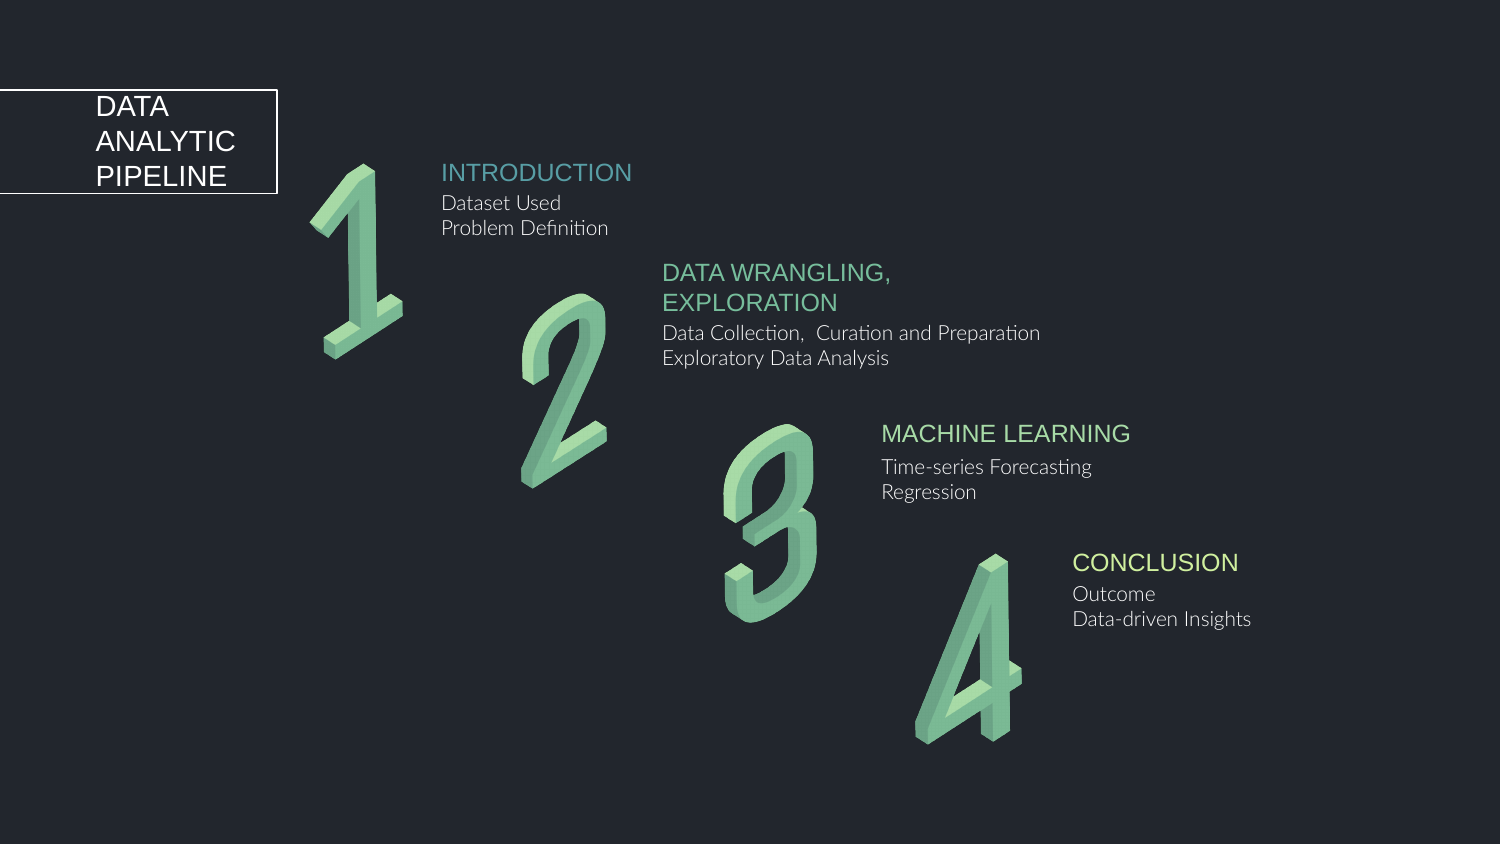

DATA ANALYTIC PIPELINE
# INTRODUCTION
Dataset Used
Problem Definition

DATA WRANGLING, EXPLORATION
Data Collection,  Curation and Preparation
Exploratory Data Analysis
MACHINE LEARNING
Time-series Forecasting
Regression
CONCLUSION
Outcome
Data-driven Insights